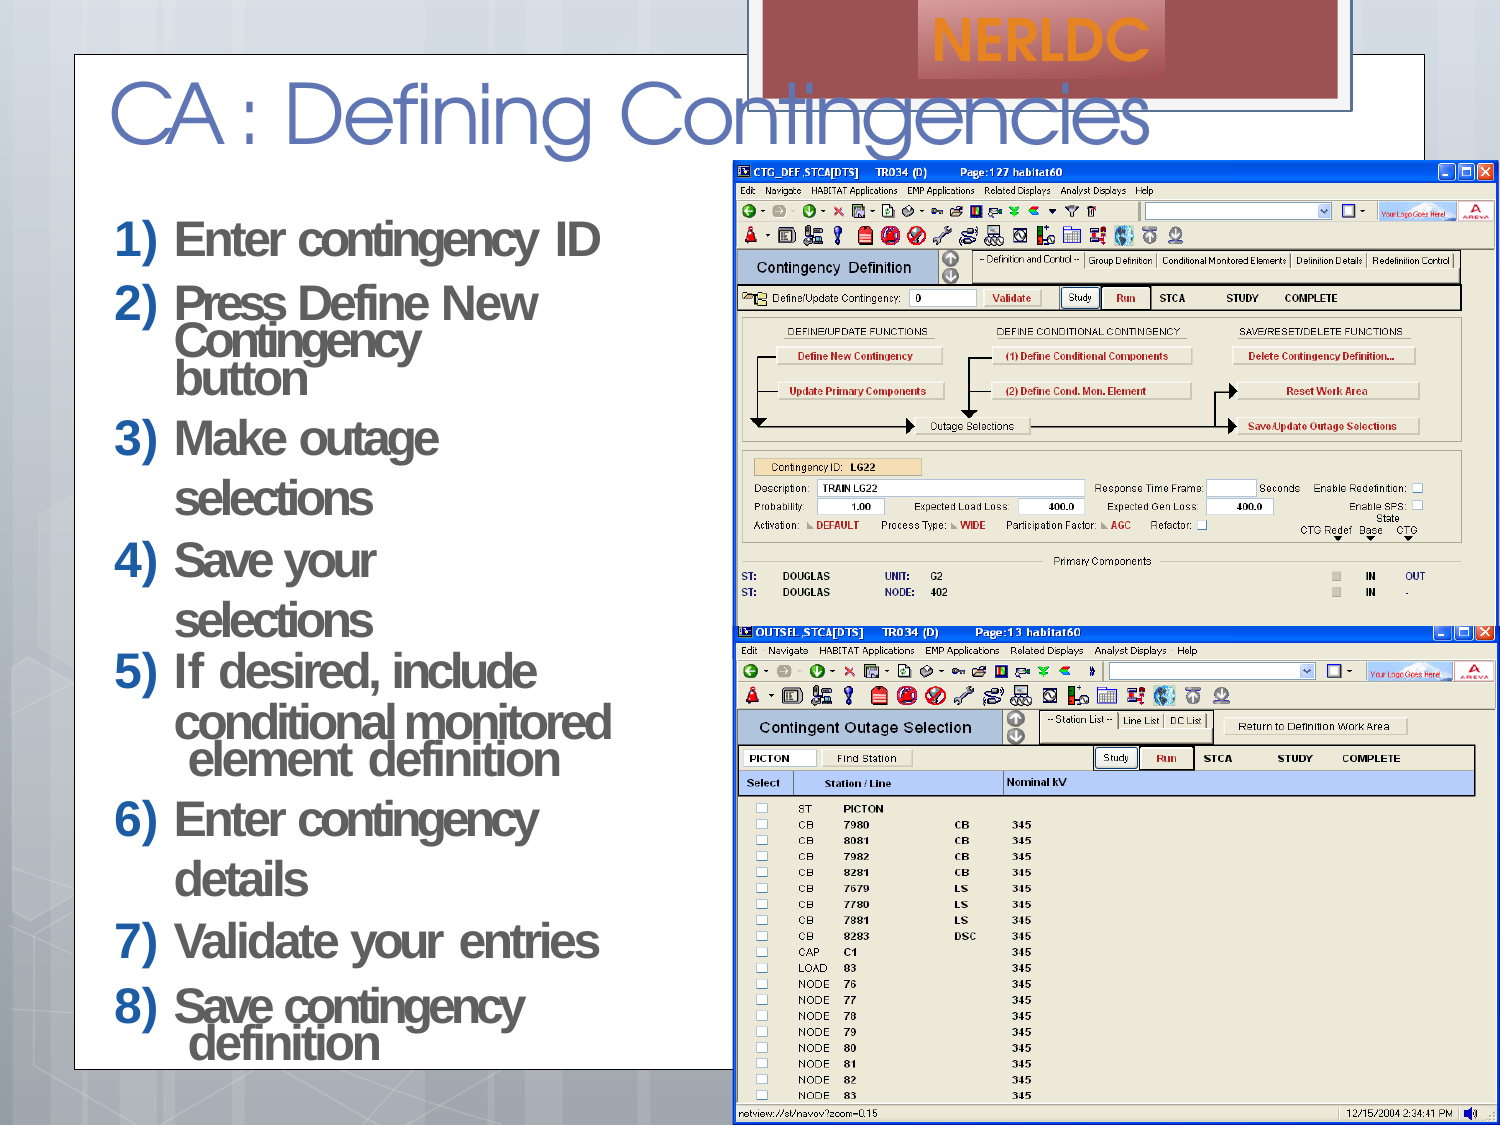

NERLDC
# CA : Defining Contingencies

Enter contingency ID
Press Define New  Contingency button
Make outage selections
Save your selections
If desired, include
conditional monitored  element definition
Enter contingency details
Validate your entries
Save contingency  definition